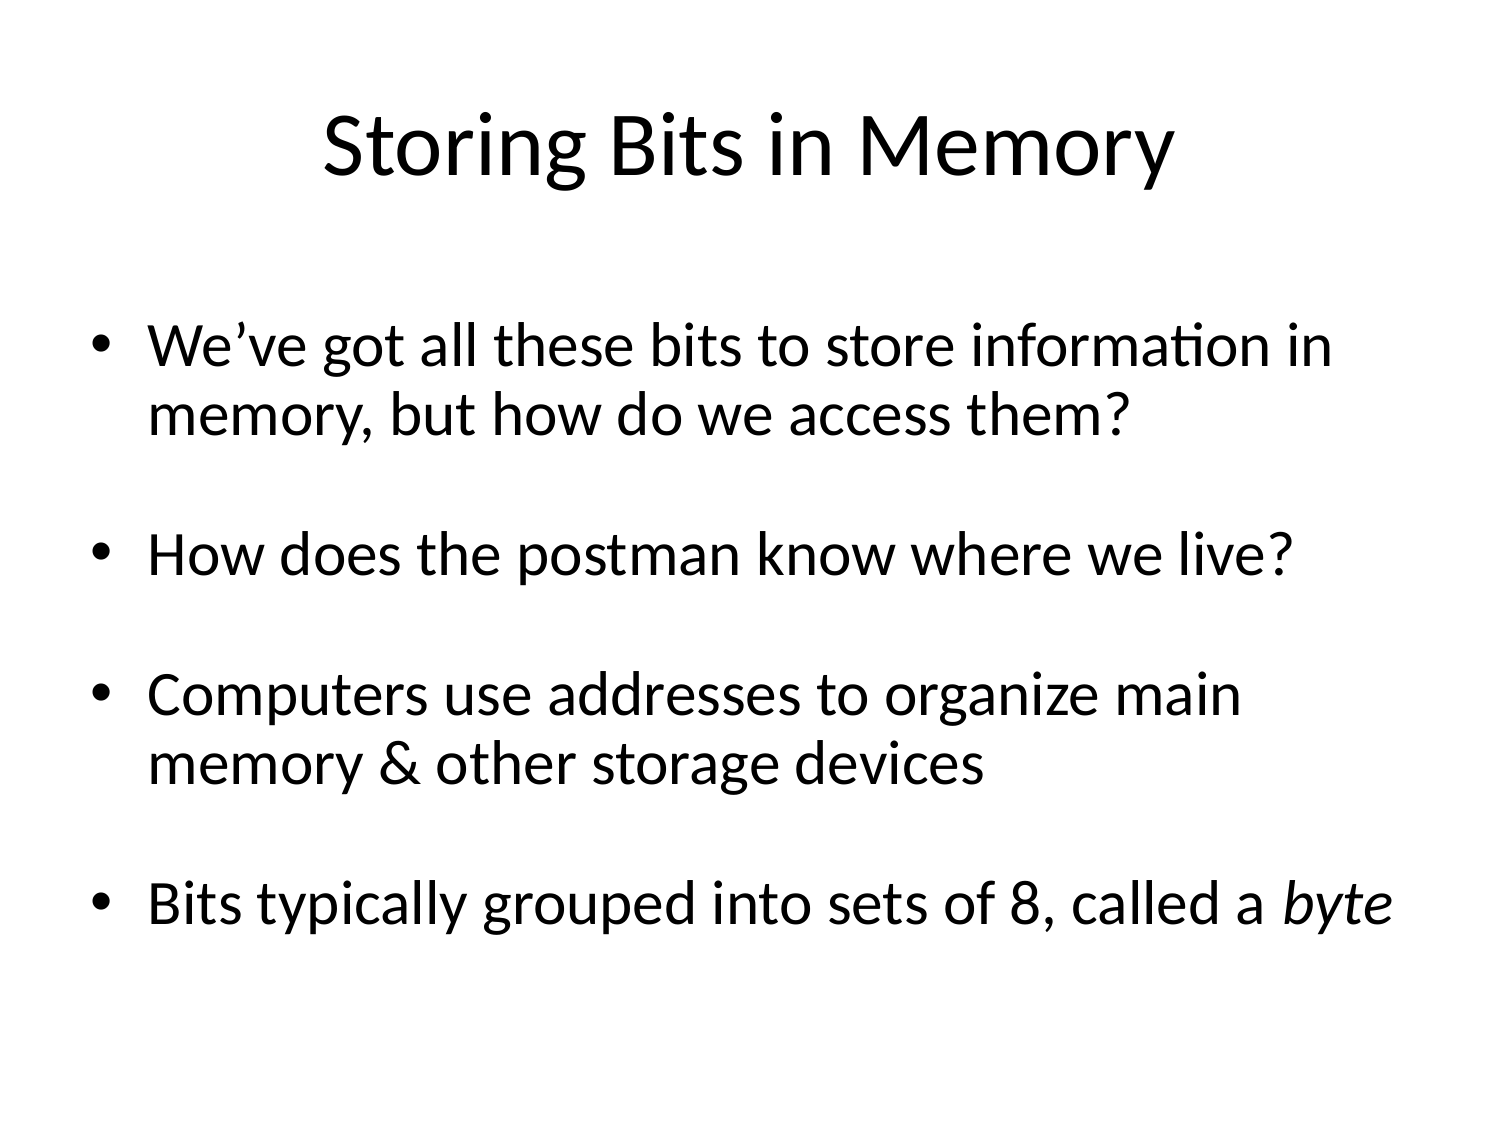

# Storing Bits in Memory
We’ve got all these bits to store information in memory, but how do we access them?
How does the postman know where we live?
Computers use addresses to organize main memory & other storage devices
Bits typically grouped into sets of 8, called a byte